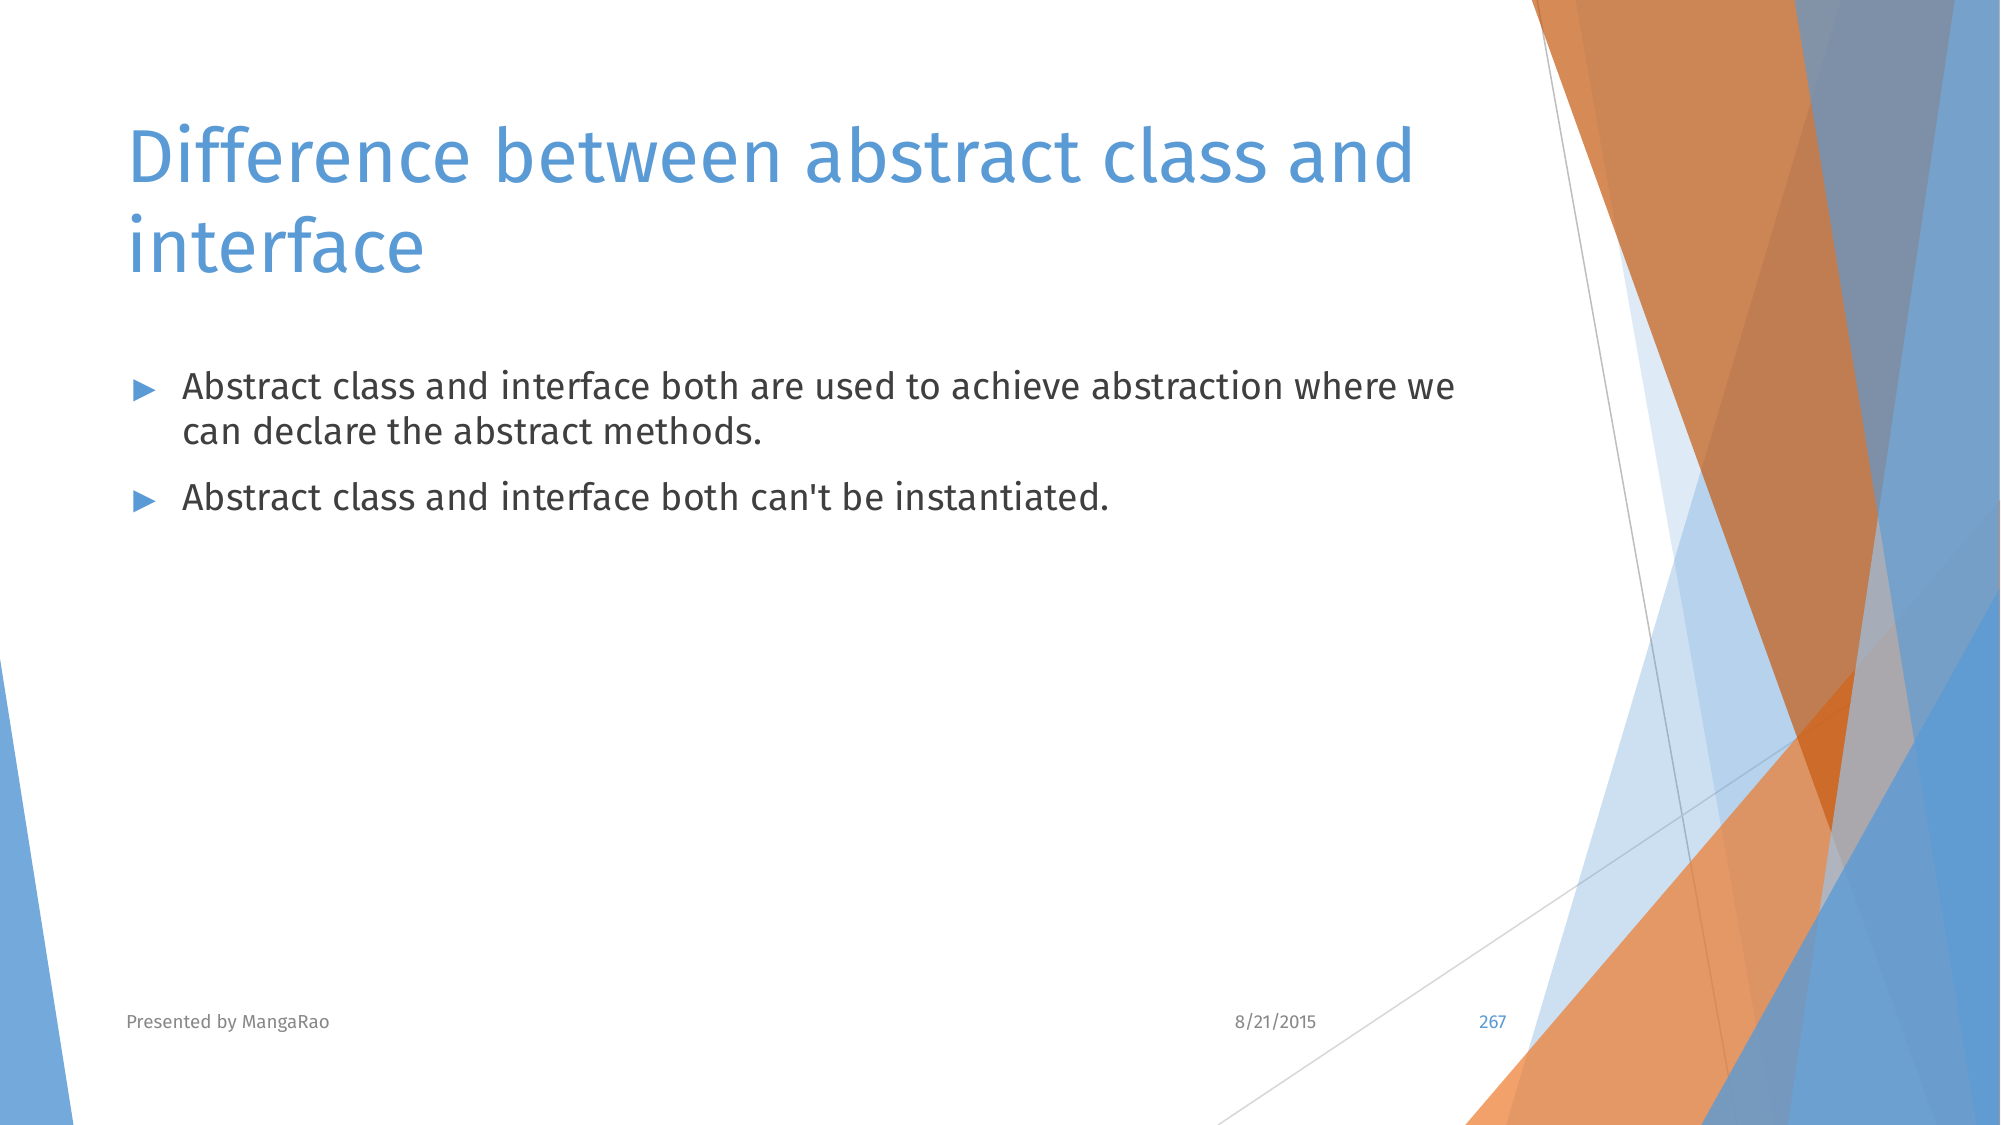

# Difference between abstract class and interface
Abstract class and interface both are used to achieve abstraction where we can declare the abstract methods.
Abstract class and interface both can't be instantiated.

Presented by MangaRao
8/21/2015
267